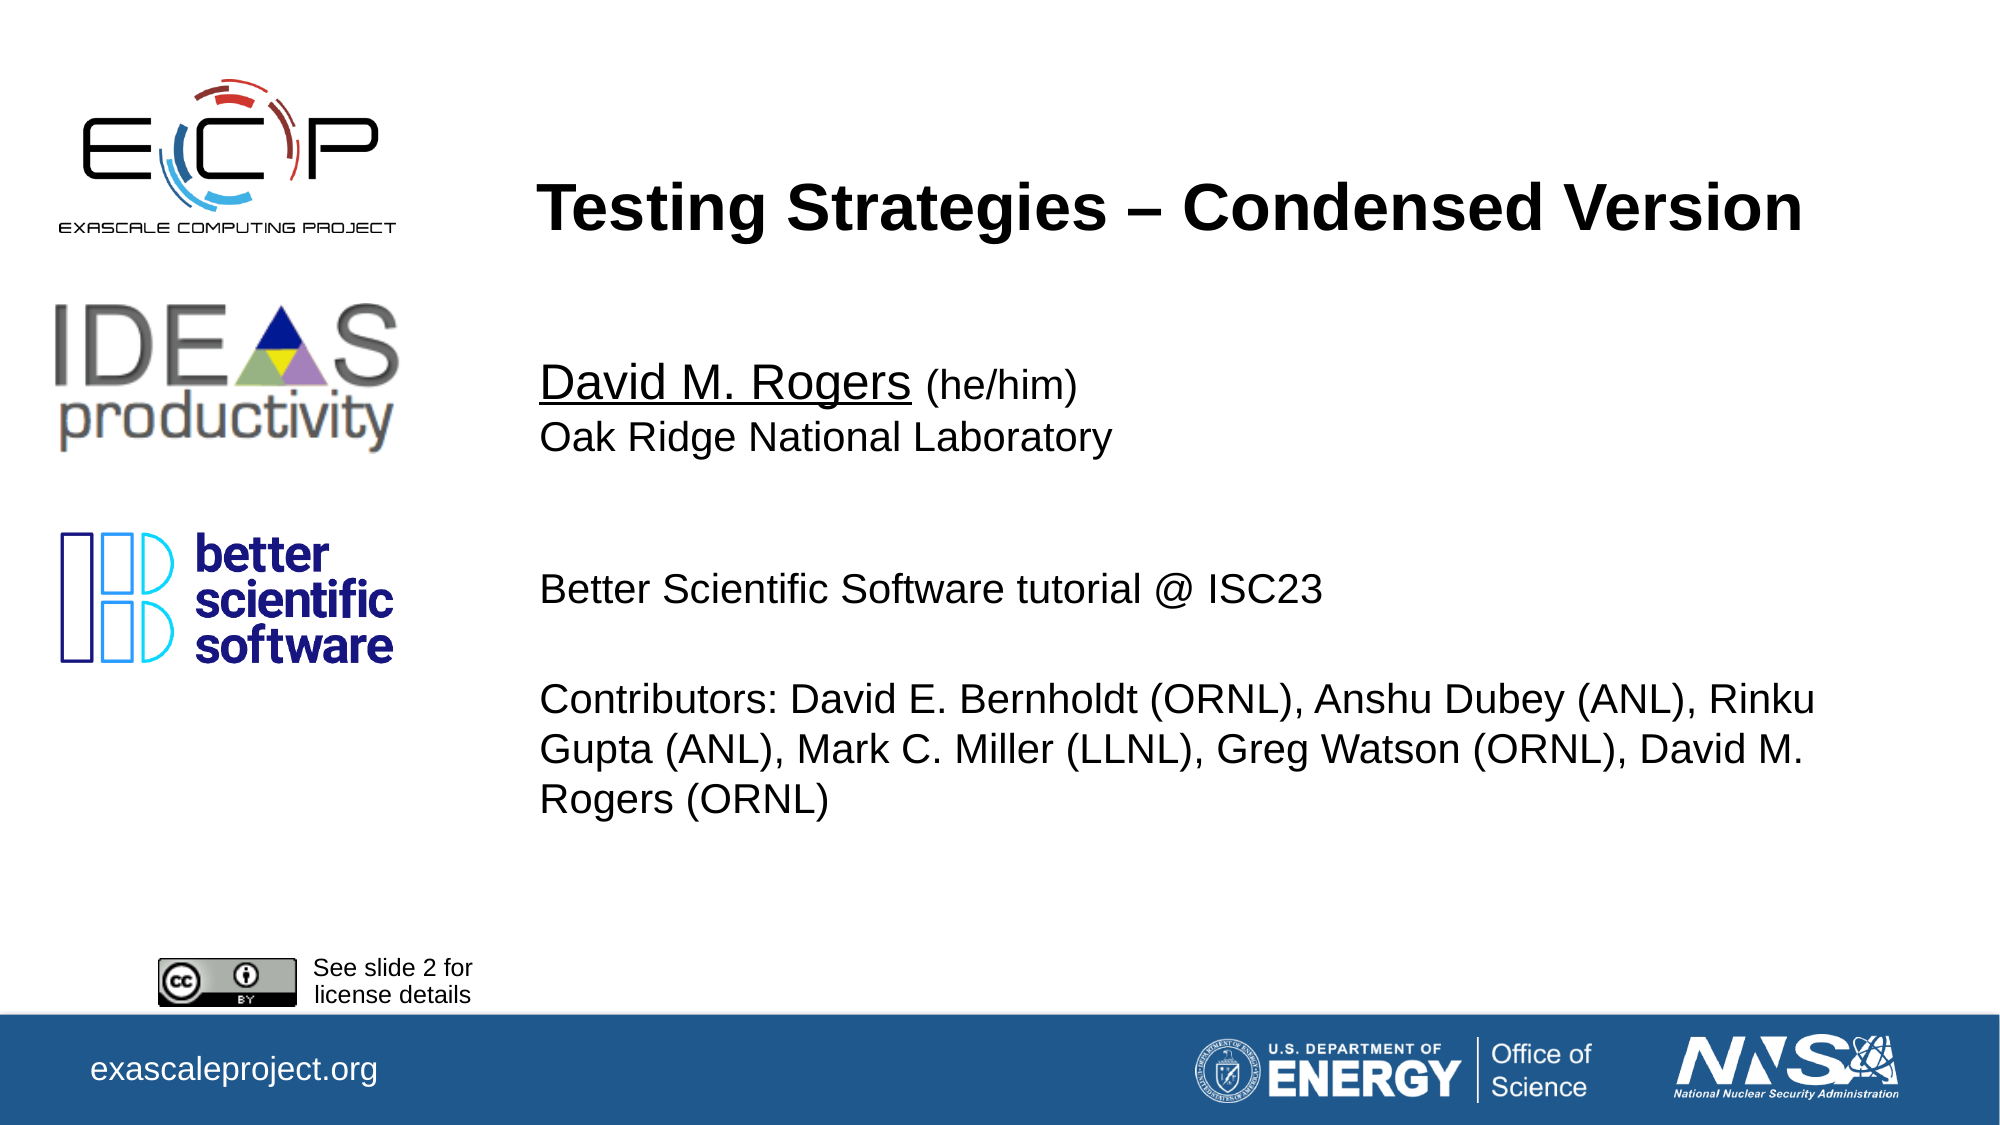

# Testing Strategies – Condensed Version
David M. Rogers (he/him)
Oak Ridge National Laboratory

Better Scientific Software tutorial @ ISC23
Contributors: David E. Bernholdt (ORNL), Anshu Dubey (ANL), Rinku Gupta (ANL), Mark C. Miller (LLNL), Greg Watson (ORNL), David M. Rogers (ORNL)